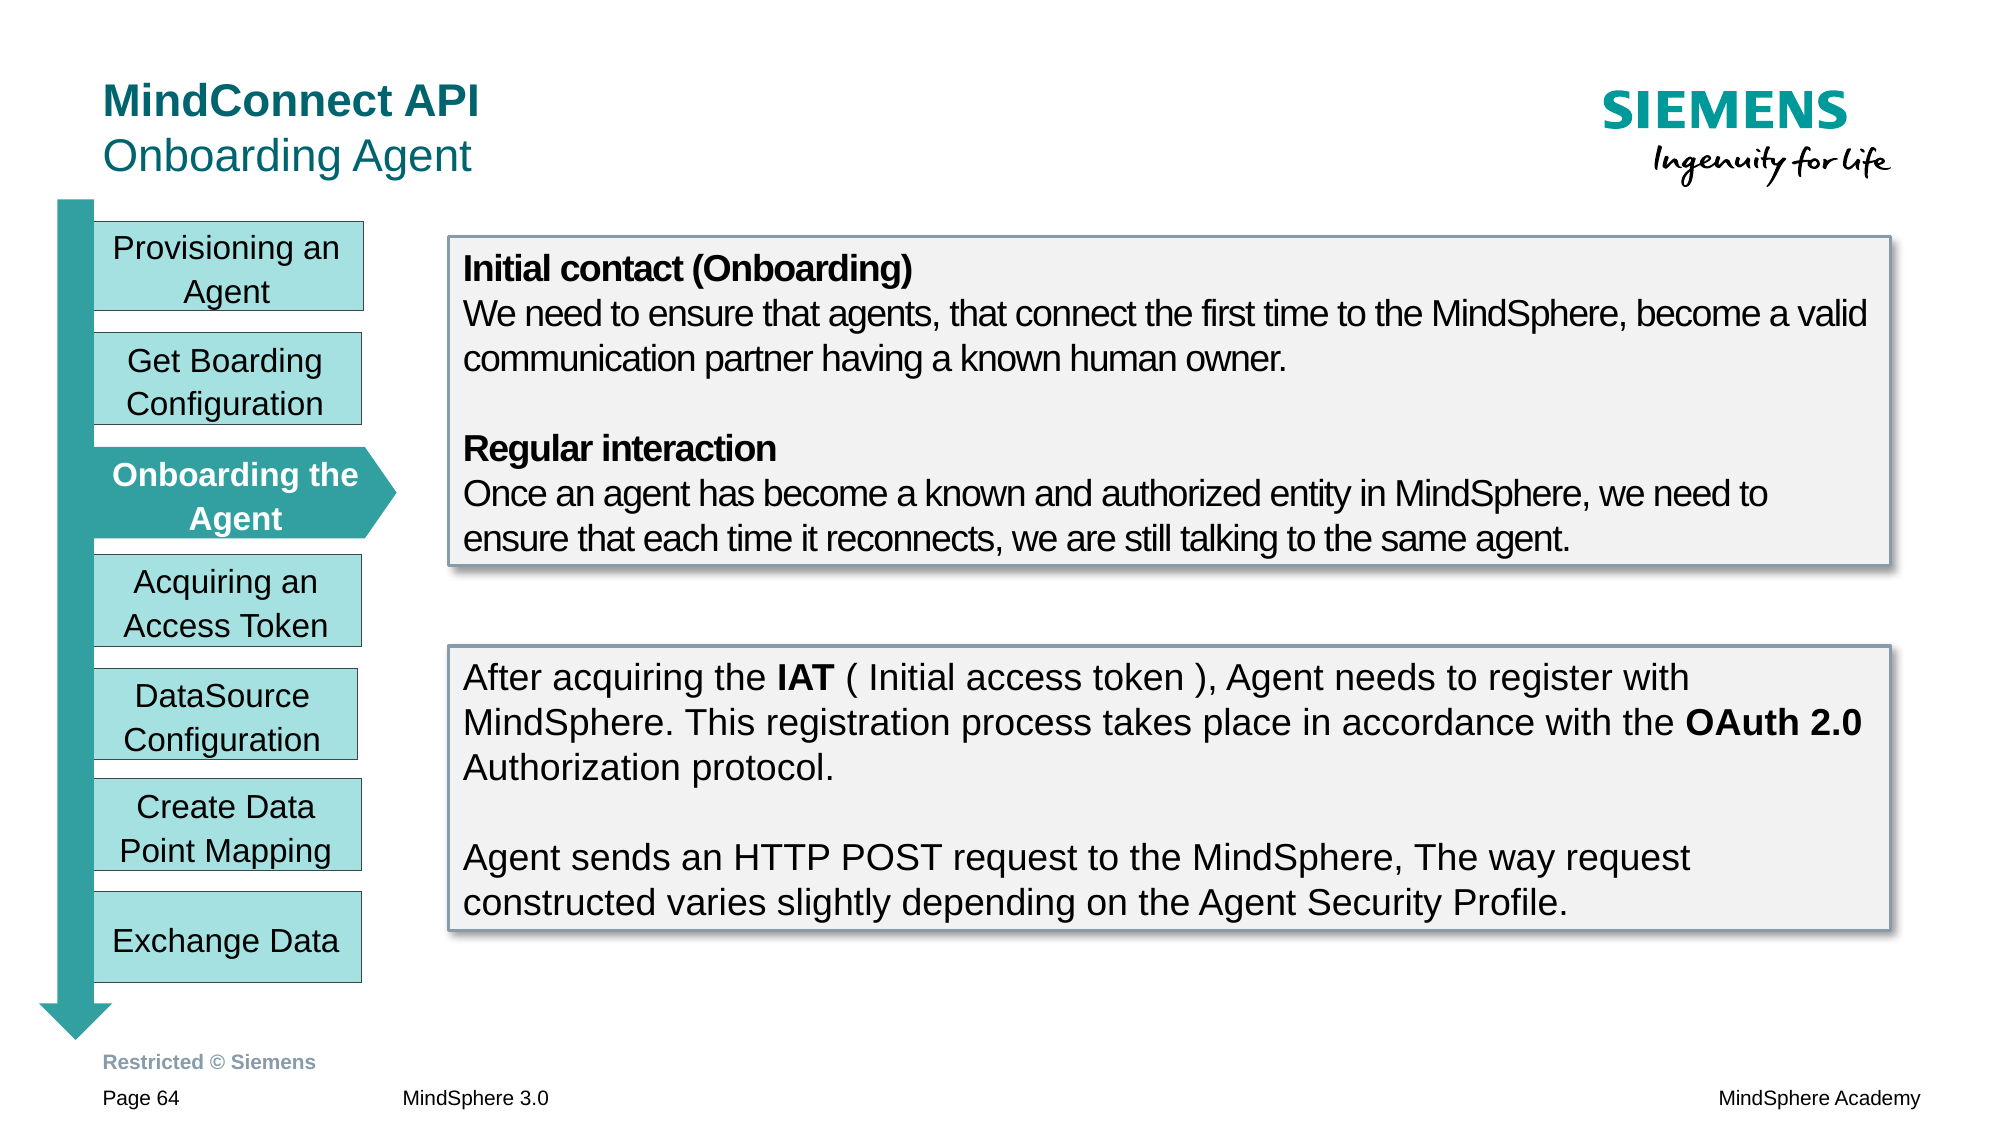

# MindConnect API Onboarding Agent

Provisioning an Agent
Initial contact (Onboarding)
We need to ensure that agents, that connect the first time to the MindSphere, become a valid communication partner having a known human owner.

Regular interaction
Once an agent has become a known and authorized entity in MindSphere, we need to ensure that each time it reconnects, we are still talking to the same agent.
Get Boarding Configuration
Onboarding the Agent
Acquiring an Access Token
After acquiring the IAT ( Initial access token ), Agent needs to register with MindSphere. This registration process takes place in accordance with the OAuth 2.0 Authorization protocol.

Agent sends an HTTP POST request to the MindSphere, The way request constructed varies slightly depending on the Agent Security Profile.
DataSource Configuration
Create Data Point Mapping
Exchange Data